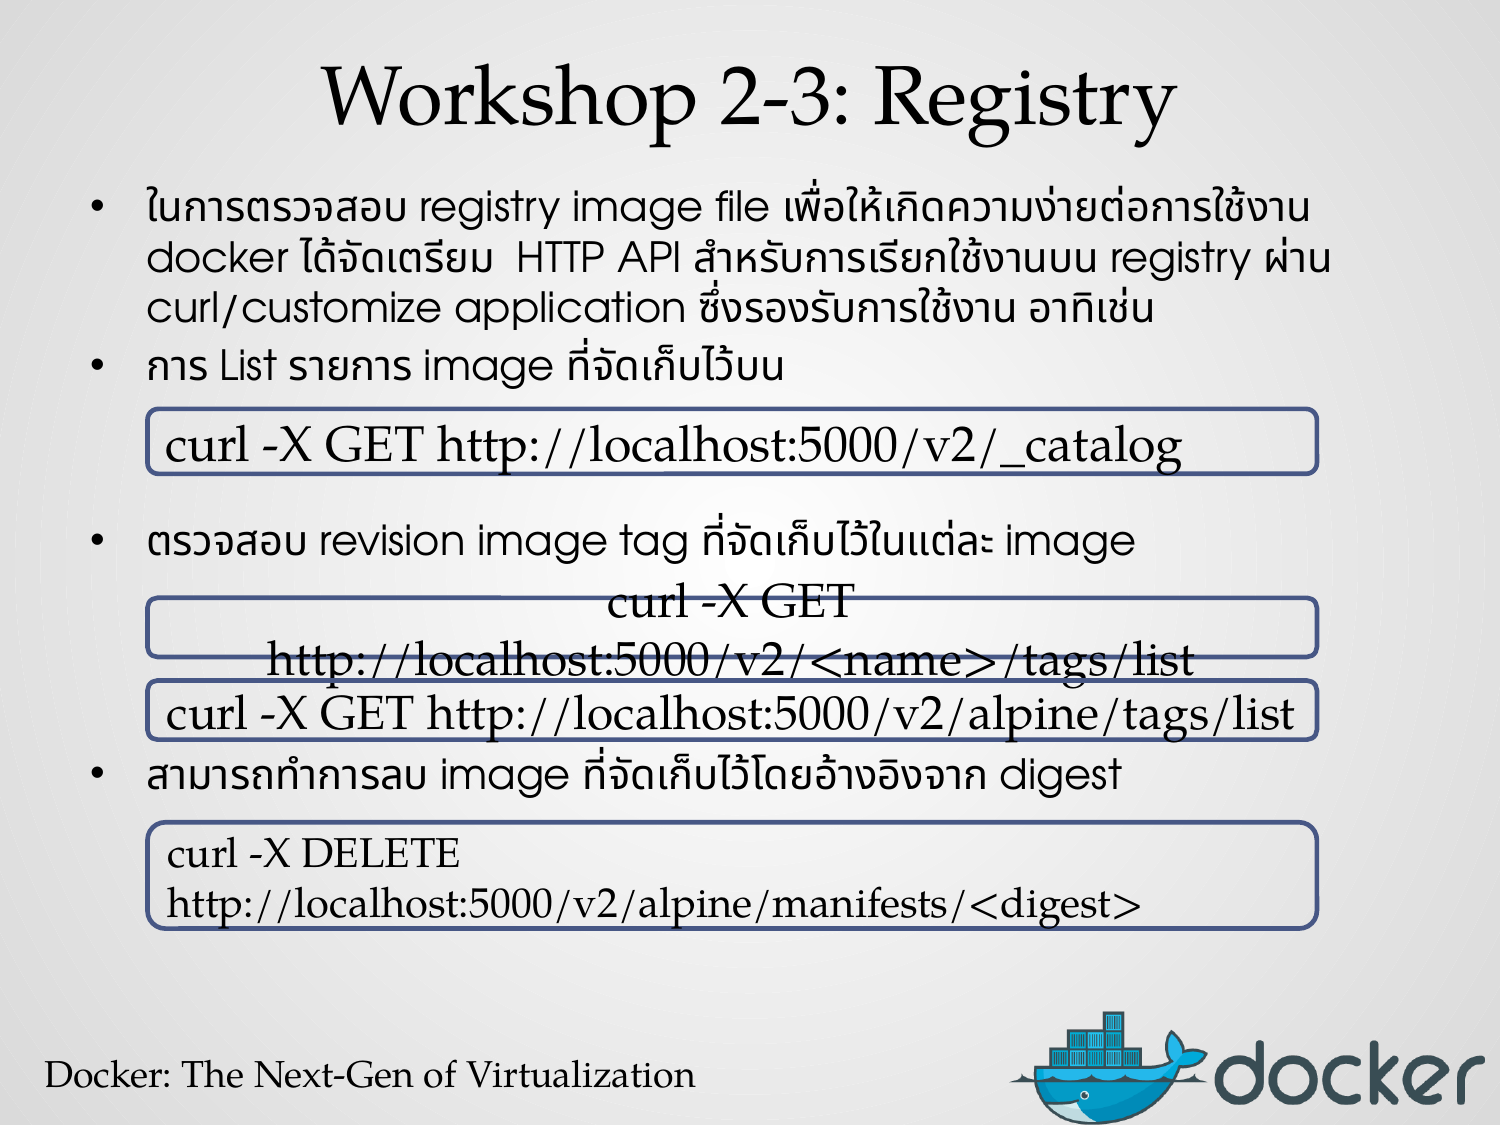

# Workshop 2-3: Registry
ในการตรวจสอบ registry image file เพื่อให้เกิดความง่ายต่อการใช้งาน docker ได้จัดเตรียม  HTTP API สำหรับการเรียกใช้งานบน registry ผ่าน curl/customize application ซึ่งรองรับการใช้งาน อาทิเช่น
การ List รายการ image ที่จัดเก็บไว้บน

ตรวจสอบ revision image tag ที่จัดเก็บไว้ในแต่ละ image

สามารถทำการลบ image ที่จัดเก็บไว้โดยอ้างอิงจาก digest
curl -X GET http://localhost:5000/v2/_catalog
curl -X GET http://localhost:5000/v2/<name>/tags/list
curl -X GET http://localhost:5000/v2/alpine/tags/list
curl -X DELETE http://localhost:5000/v2/alpine/manifests/<digest>
Docker: The Next-Gen of Virtualization